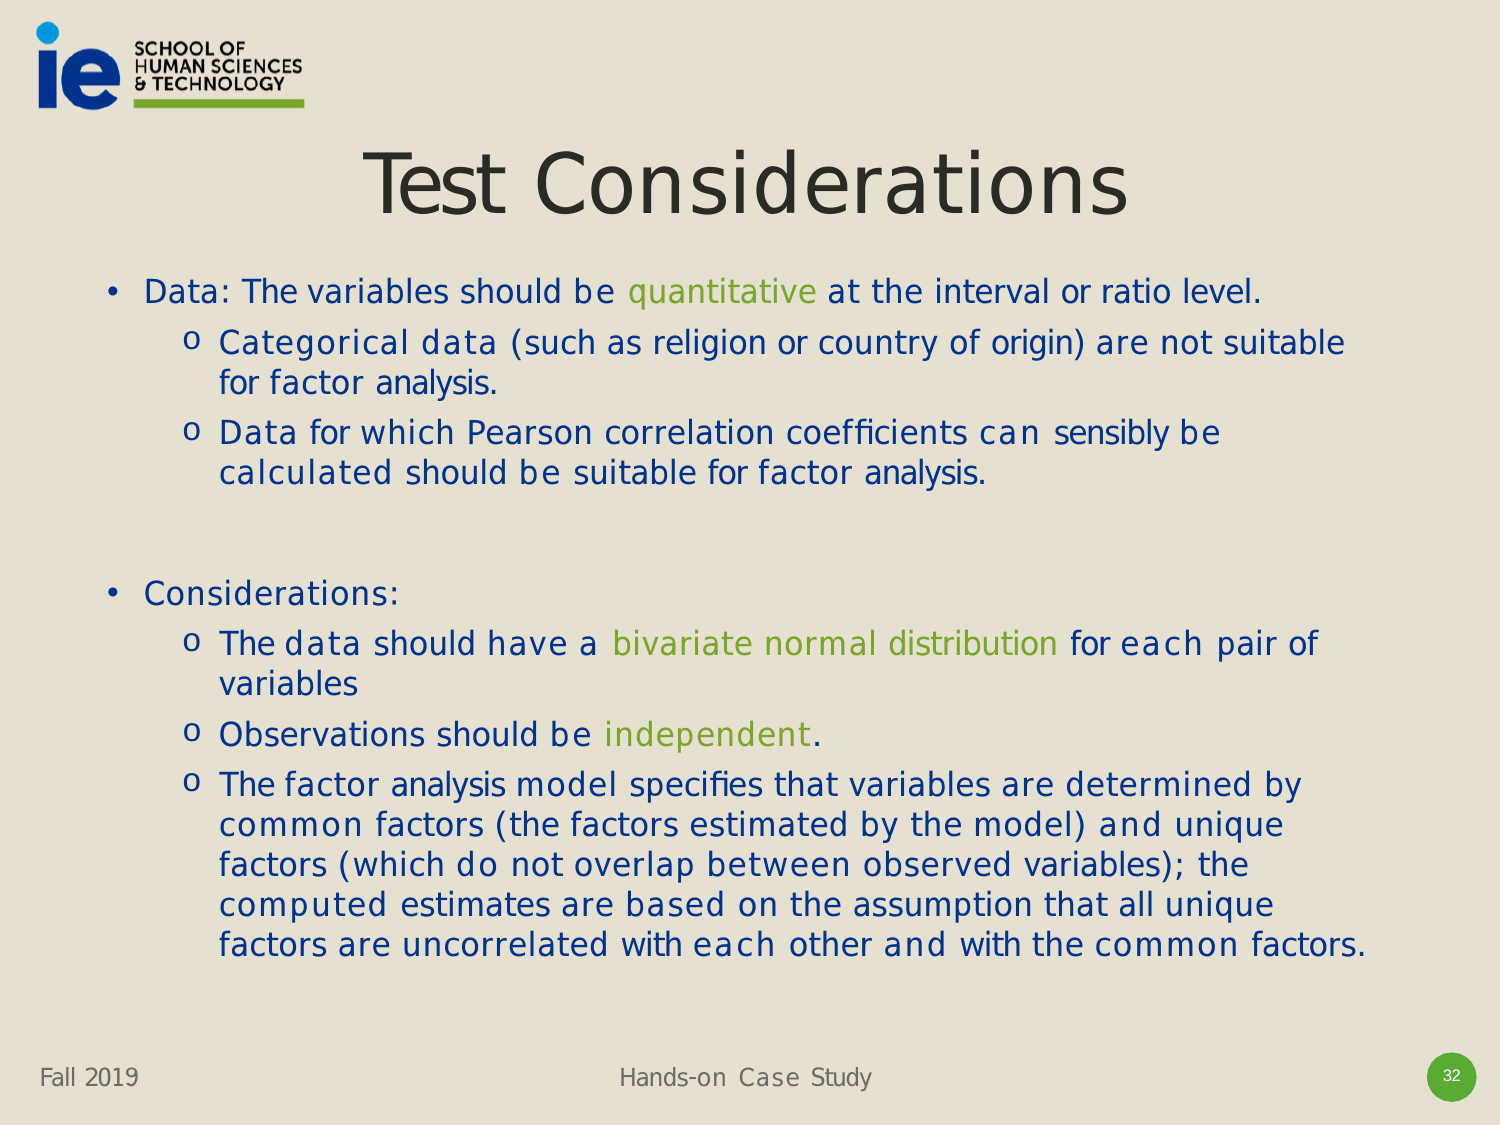

# Test Considerations
Data: The variables should be quantitative at the interval or ratio level.
Categorical data (such as religion or country of origin) are not suitable for factor analysis.
Data for which Pearson correlation coefficients can sensibly be calculated should be suitable for factor analysis.

Considerations:
The data should have a bivariate normal distribution for each pair of variables
Observations should be independent.
The factor analysis model specifies that variables are determined by common factors (the factors estimated by the model) and unique factors (which do not overlap between observed variables); the computed estimates are based on the assumption that all unique factors are uncorrelated with each other and with the common factors.
Fall 2019
Hands-on Case Study
32